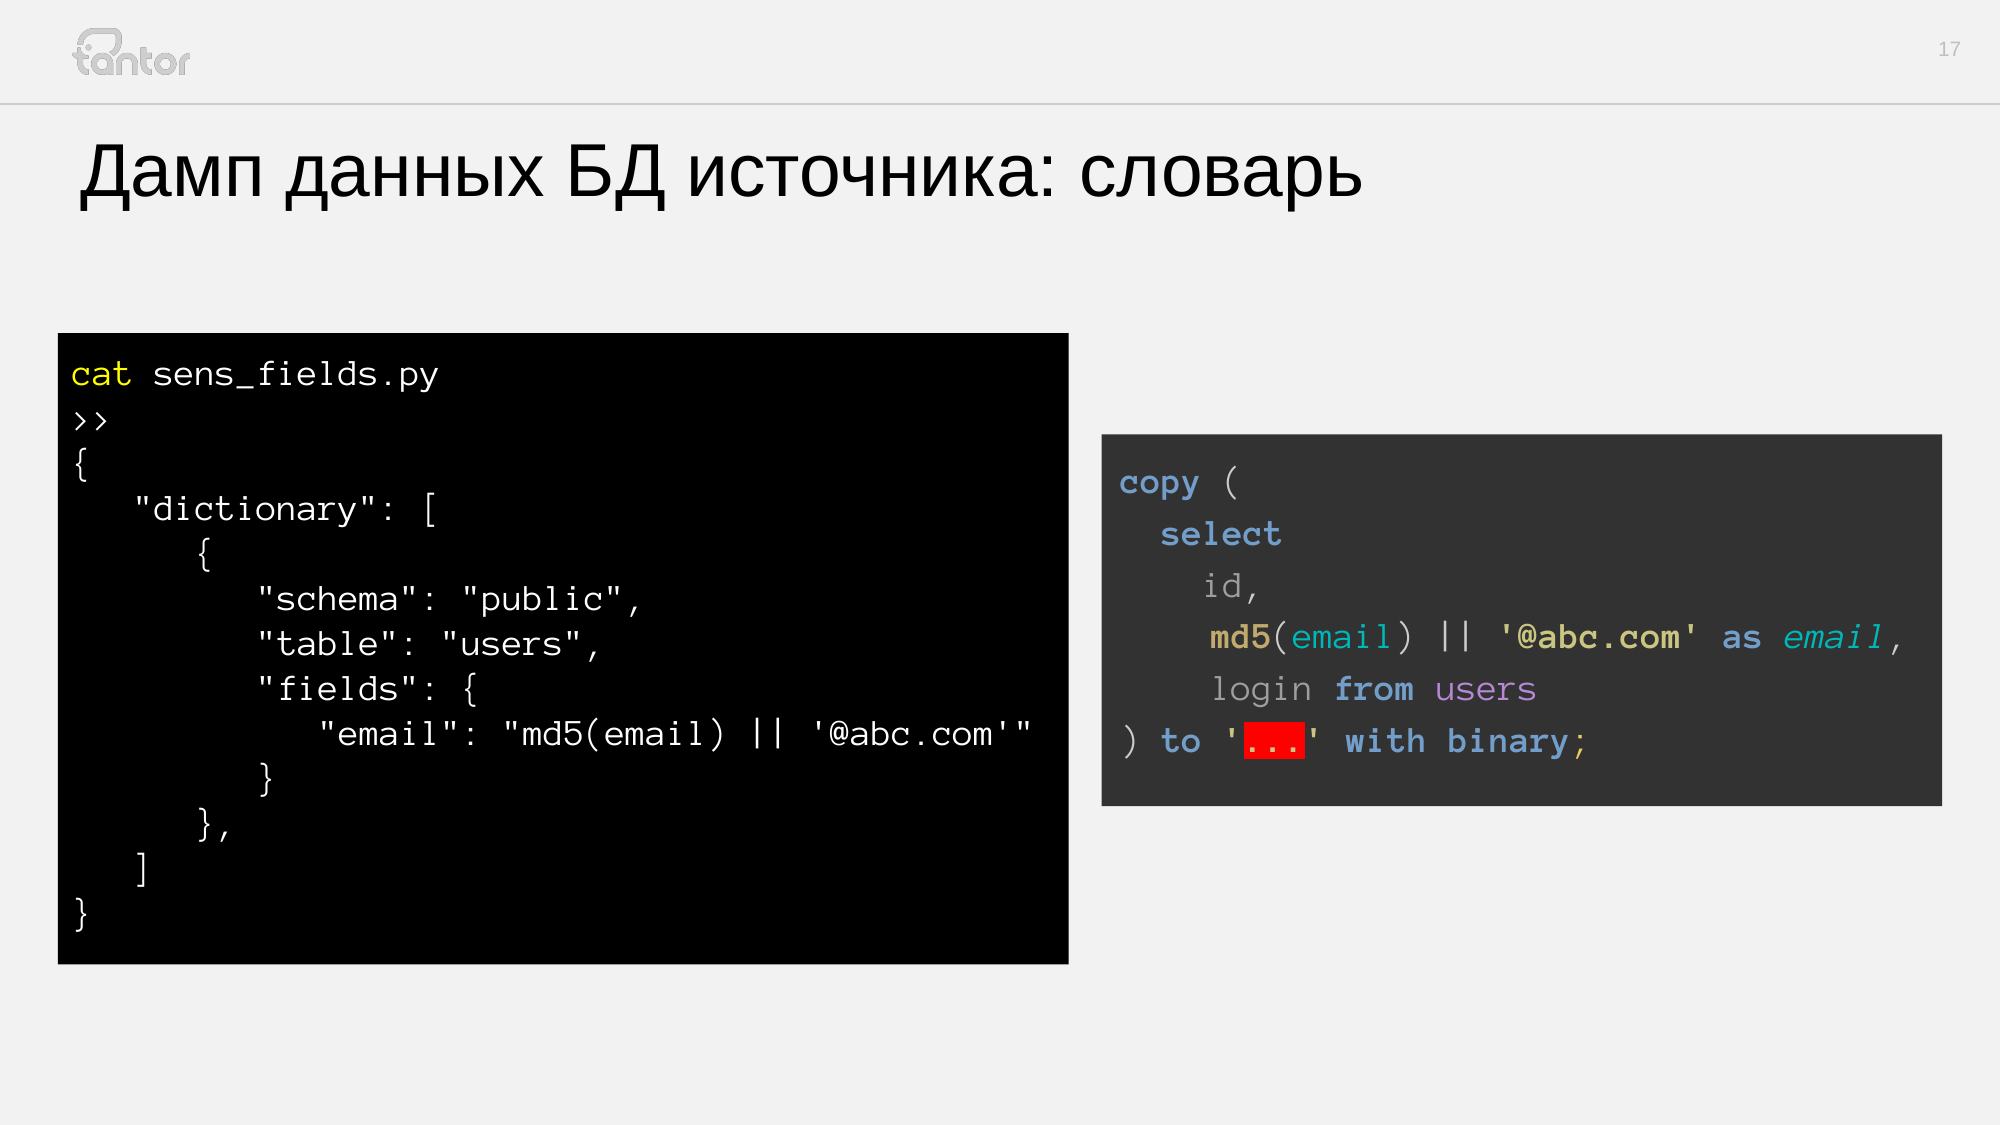

# Дамп данных БД источника: словарь
cat sens_fields.py
>>
{
   "dictionary": [
      {
         "schema": "public",
         "table": "users",
         "fields": {
            "email": "md5(email) || '@abc.com'"
         }
      },
   ]
}
copy (
  select
    id,
    md5(email) || '@abc.com' as email,
    login from users
) to '...' with binary;